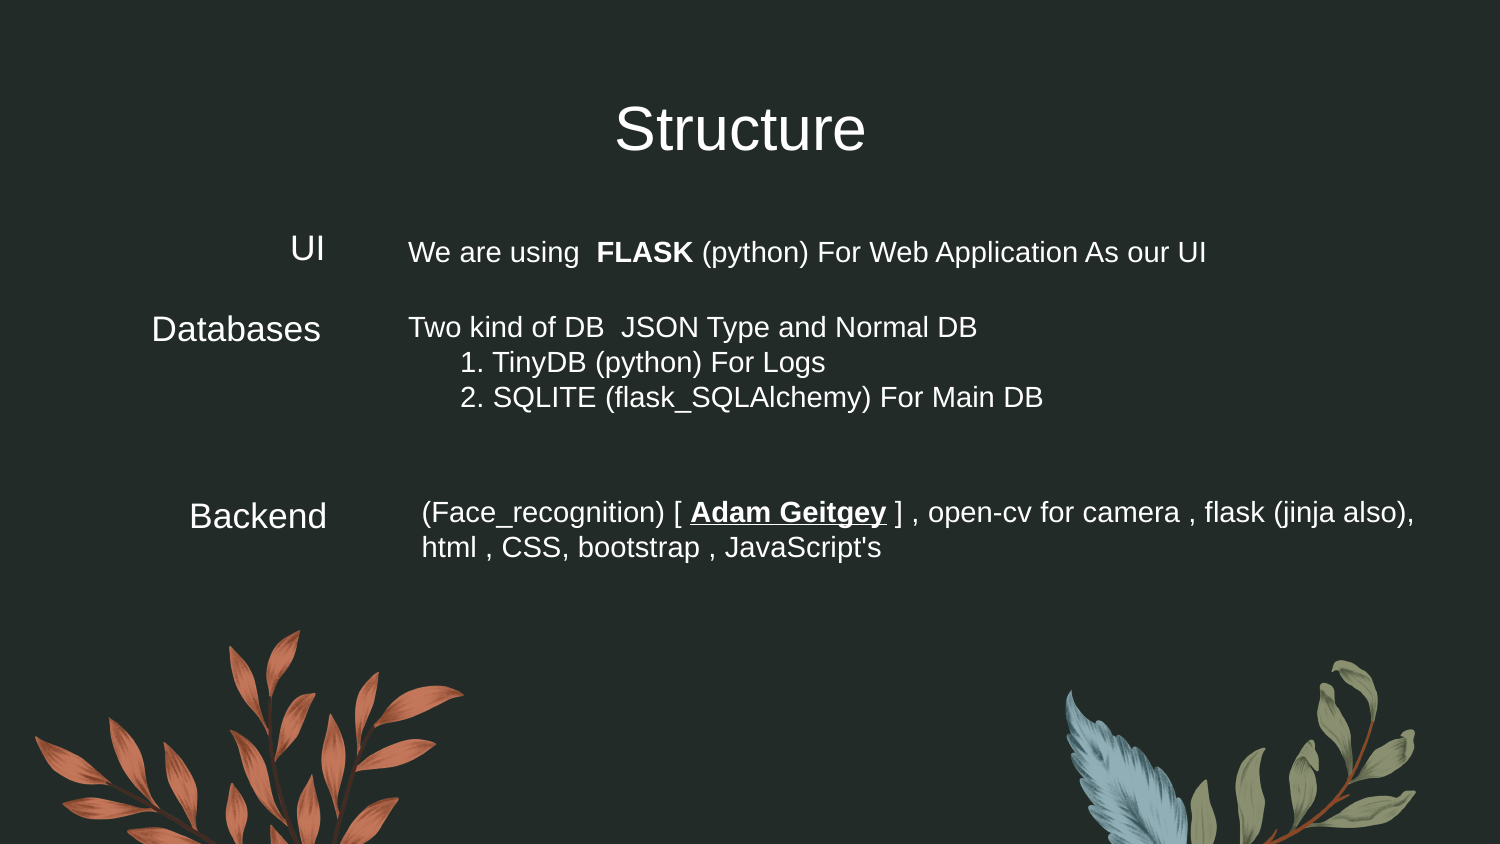

# Structure
UI
We are using  FLASK (python) For Web Application As our UI
Two kind of DB  JSON Type and Normal DB
1. TinyDB (python) For Logs
	2. SQLITE (flask_SQLAlchemy) For Main DB
Databases
(Face_recognition) [ Adam Geitgey ] , open-cv for camera , flask (jinja also),
html , CSS, bootstrap , JavaScript's
Backend